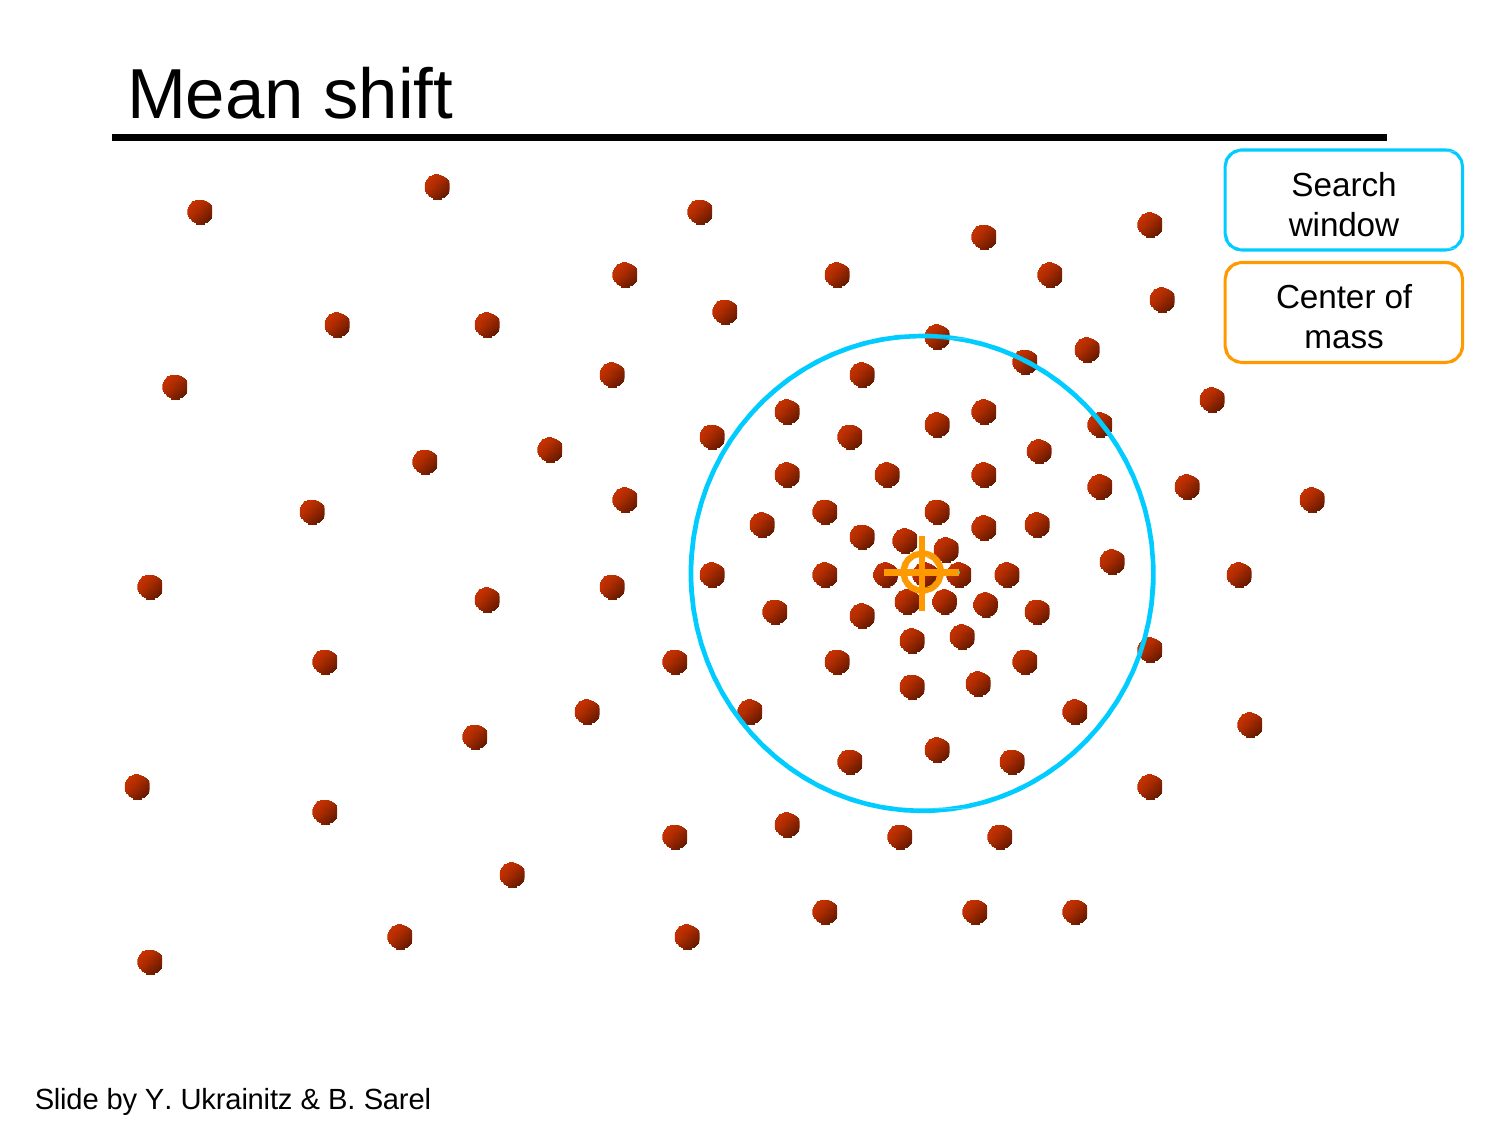

# Mean shift

Search window

Center of mass

Slide by Y. Ukrainitz & B. Sarel